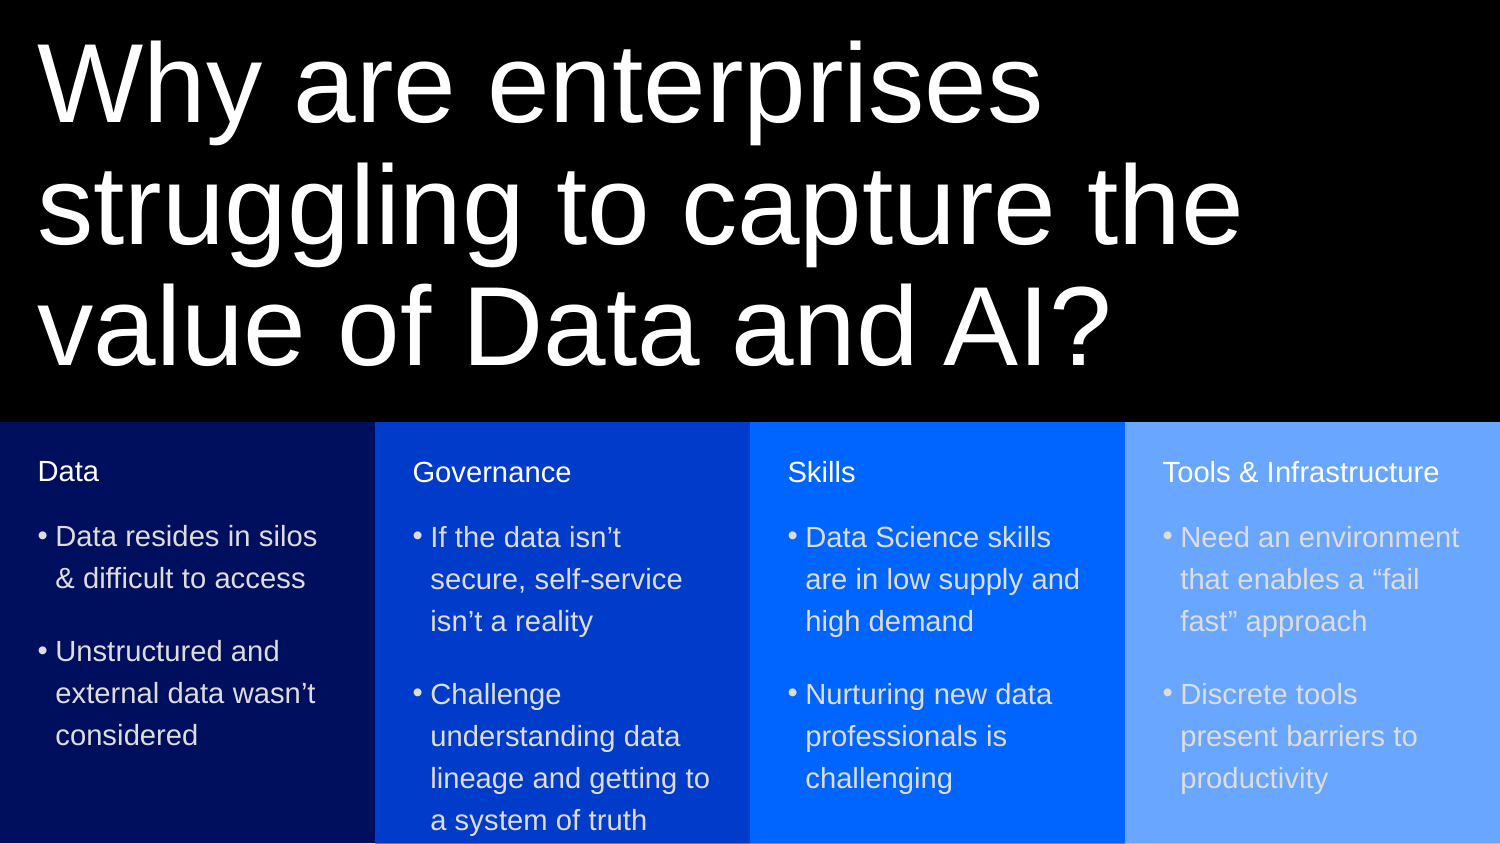

# Why are enterprises struggling to capture the value of Data and AI?
Data
Data resides in silos & difficult to access
Unstructured and external data wasn’t considered
Governance
If the data isn’t secure, self-service isn’t a reality
Challenge understanding data lineage and getting to a system of truth
Skills
Data Science skills are in low supply and high demand
Nurturing new data professionals is challenging
Tools & Infrastructure
Need an environment that enables a “fail fast” approach
Discrete tools present barriers to productivity
9